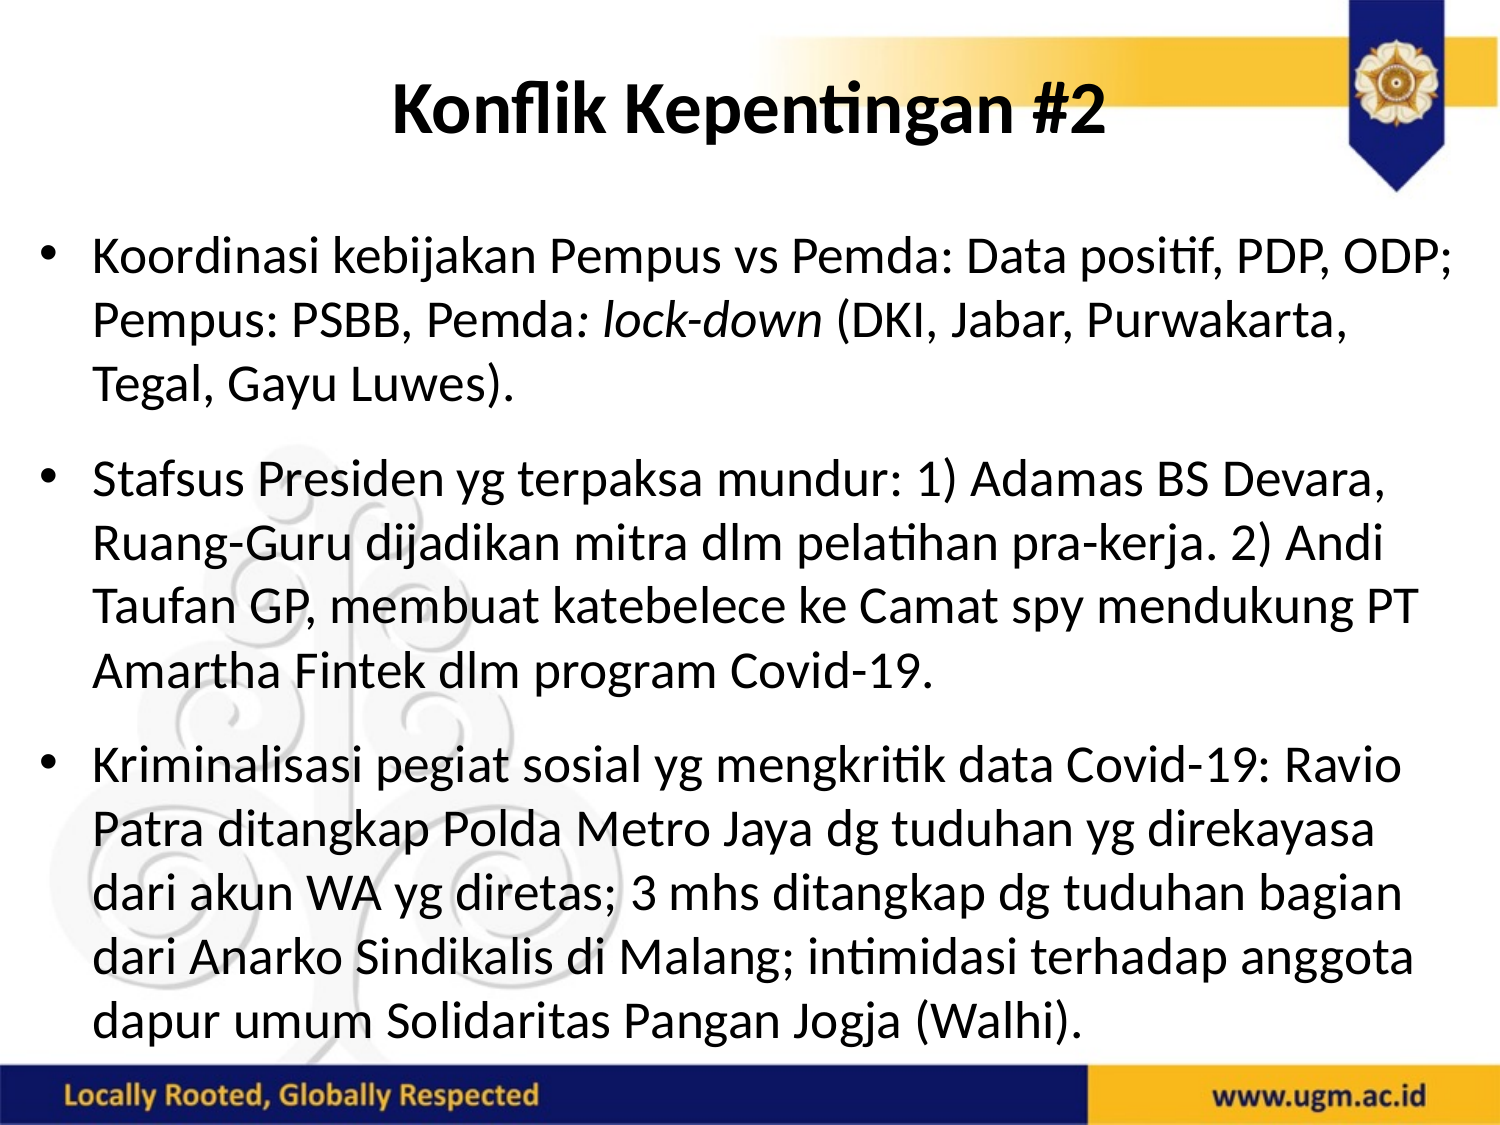

# Konflik Kepentingan #2
Koordinasi kebijakan Pempus vs Pemda: Data positif, PDP, ODP; Pempus: PSBB, Pemda: lock-down (DKI, Jabar, Purwakarta, Tegal, Gayu Luwes).
Stafsus Presiden yg terpaksa mundur: 1) Adamas BS Devara, Ruang-Guru dijadikan mitra dlm pelatihan pra-kerja. 2) Andi Taufan GP, membuat katebelece ke Camat spy mendukung PT Amartha Fintek dlm program Covid-19.
Kriminalisasi pegiat sosial yg mengkritik data Covid-19: Ravio Patra ditangkap Polda Metro Jaya dg tuduhan yg direkayasa dari akun WA yg diretas; 3 mhs ditangkap dg tuduhan bagian dari Anarko Sindikalis di Malang; intimidasi terhadap anggota dapur umum Solidaritas Pangan Jogja (Walhi).